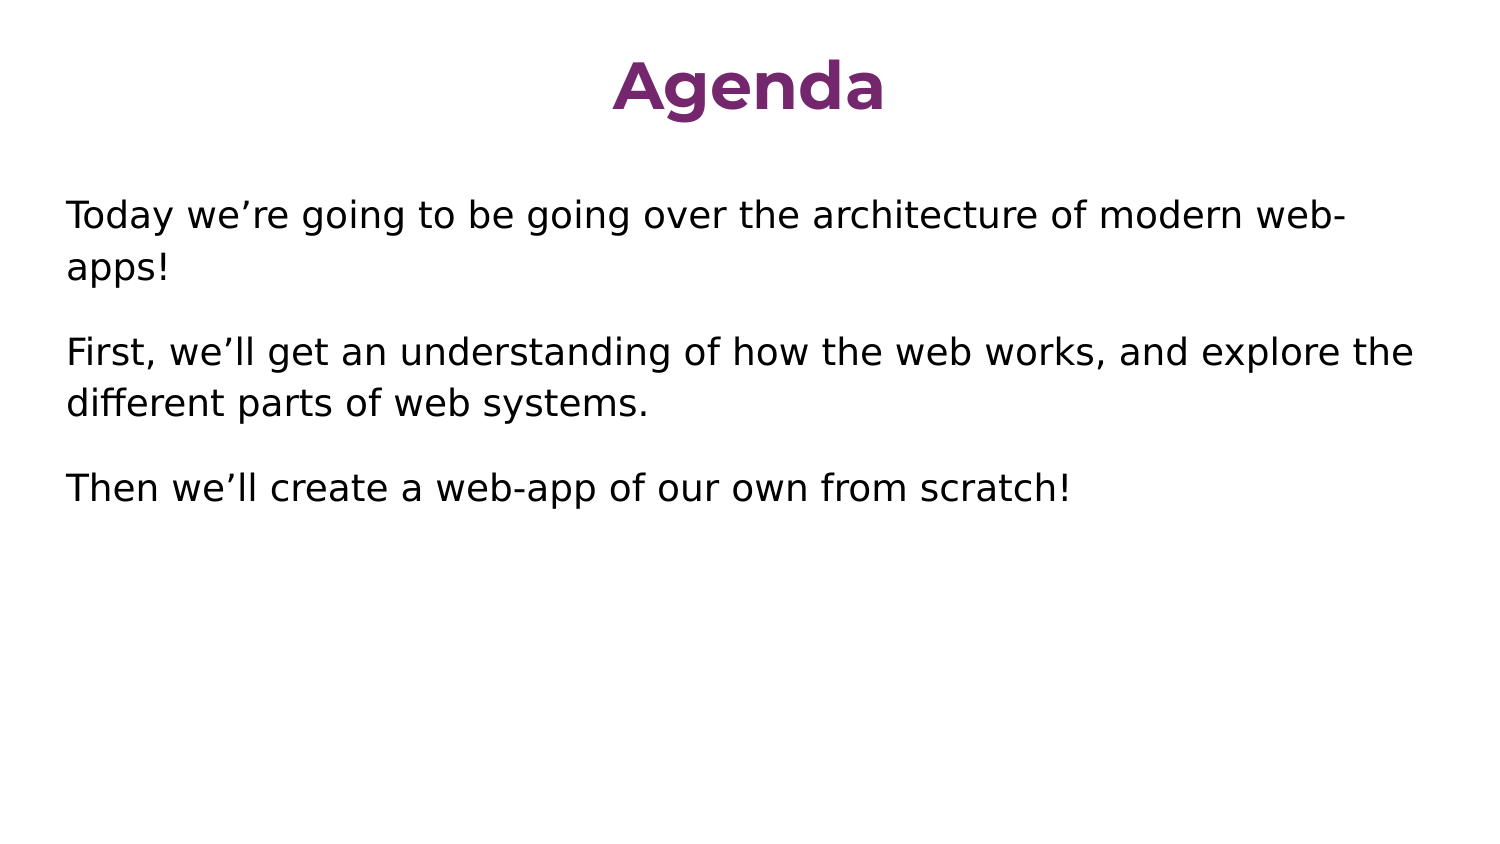

Agenda
Today we’re going to be going over the architecture of modern web-apps!
First, we’ll get an understanding of how the web works, and explore the different parts of web systems.
Then we’ll create a web-app of our own from scratch!